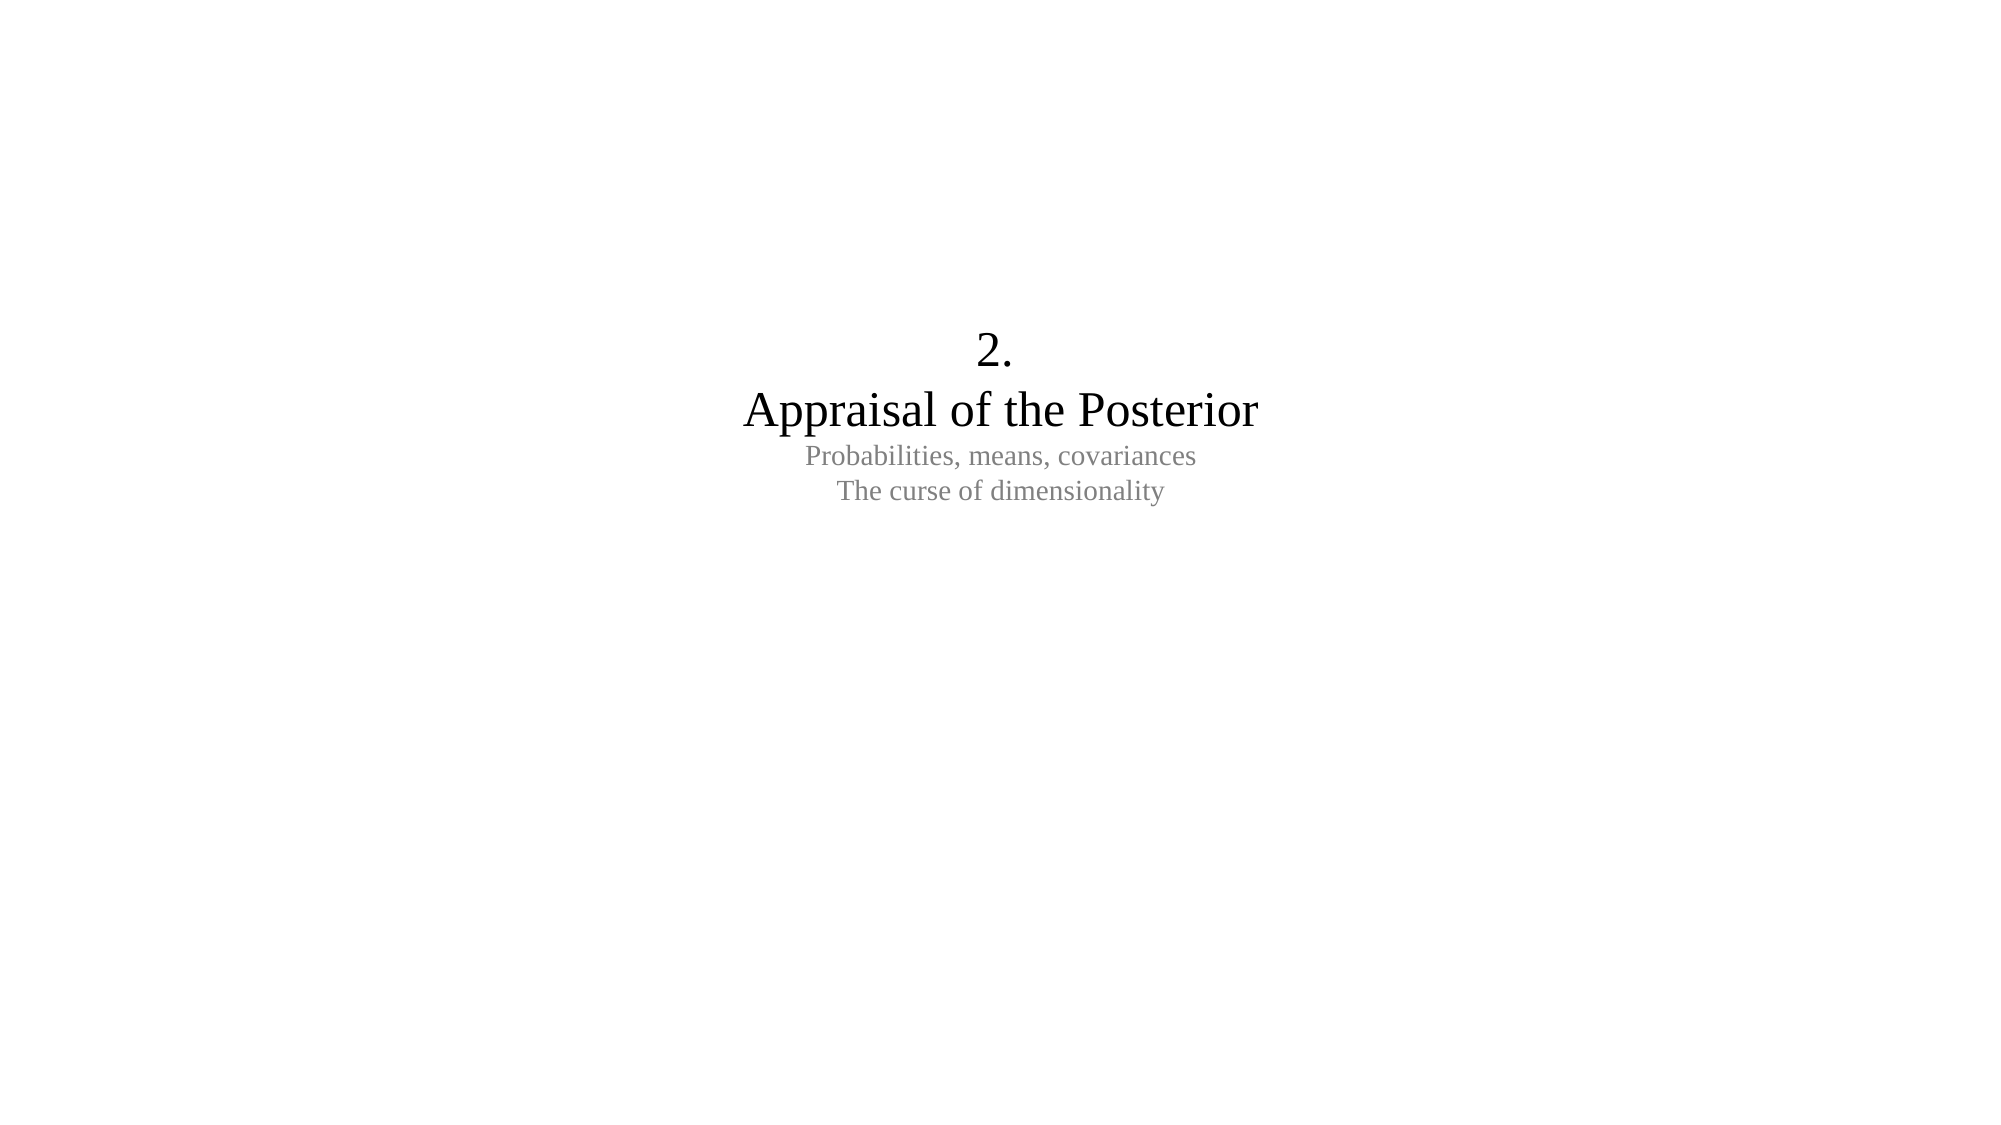

2.
Appraisal of the Posterior
Probabilities, means, covariances
The curse of dimensionality